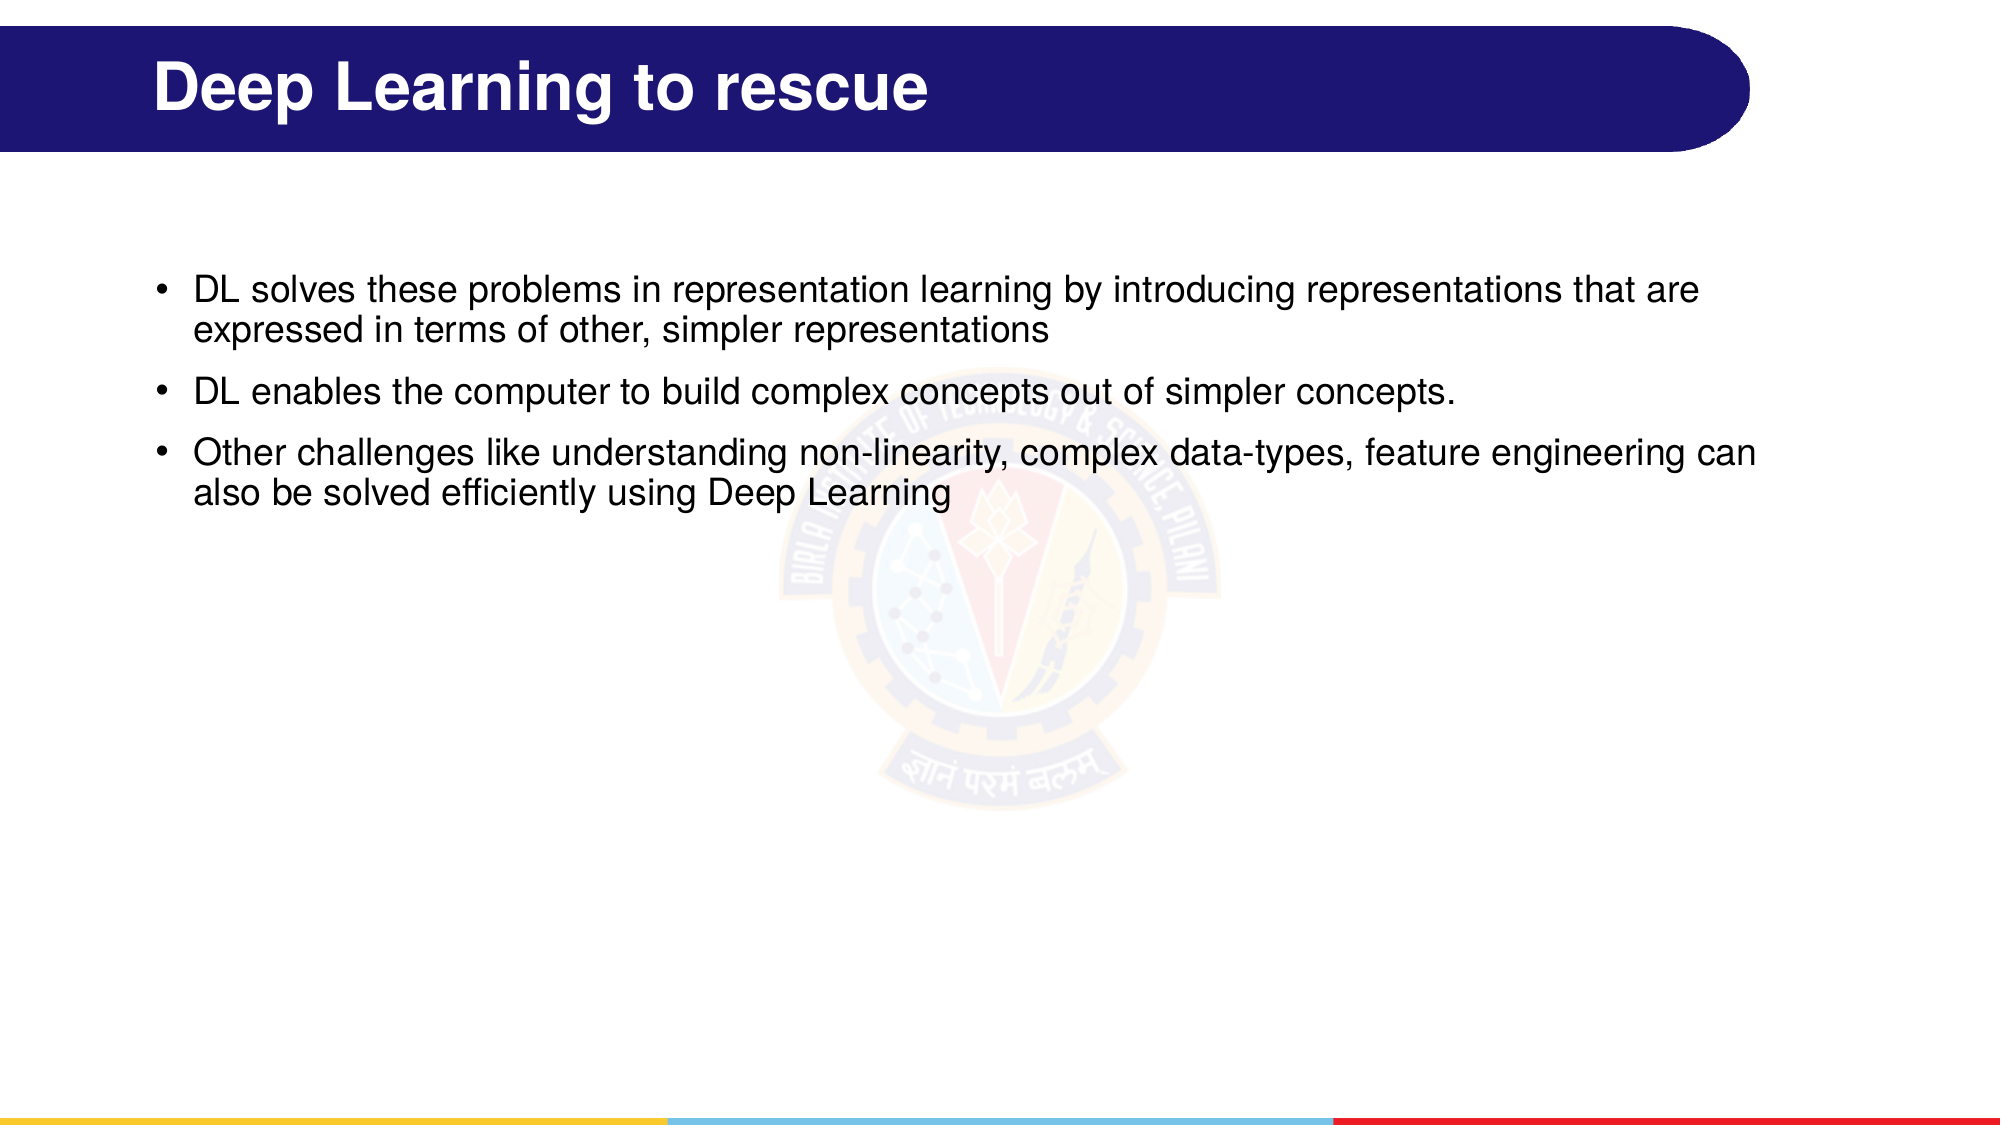

# Deep Learning to rescue

DL solves these problems in representation learning by introducing representations that are expressed in terms of other, simpler representations
DL enables the computer to build complex concepts out of simpler concepts.
Other challenges like understanding non-linearity, complex data-types, feature engineering can also be solved efficiently using Deep Learning